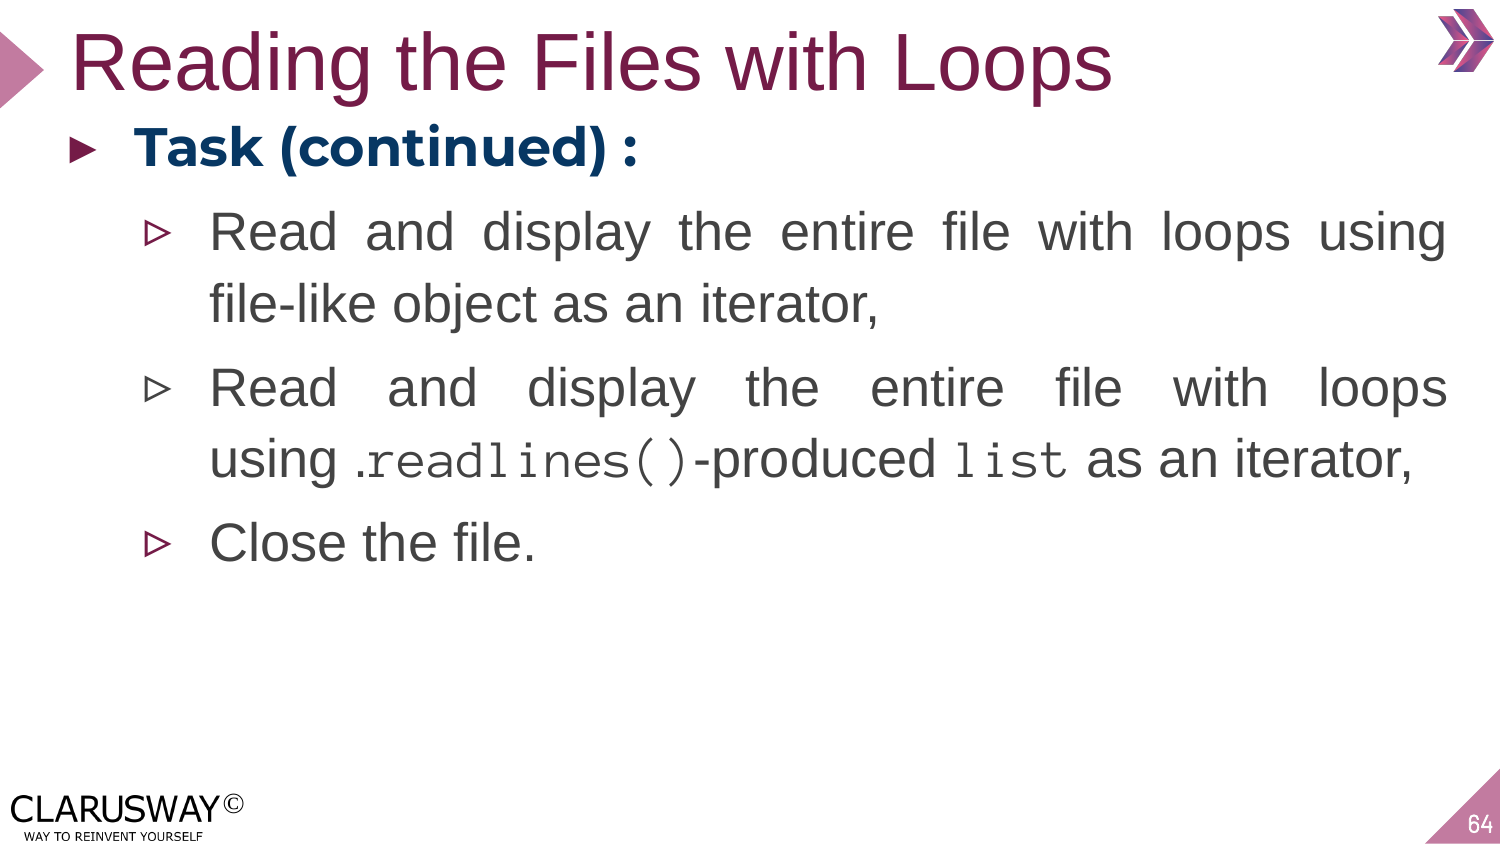

# Reading the Files with Loops
Task (continued) :
Read and display the entire file with loops using file-like object as an iterator,
Read and display the entire file with loops using .readlines()-produced list as an iterator,
Close the file.
64